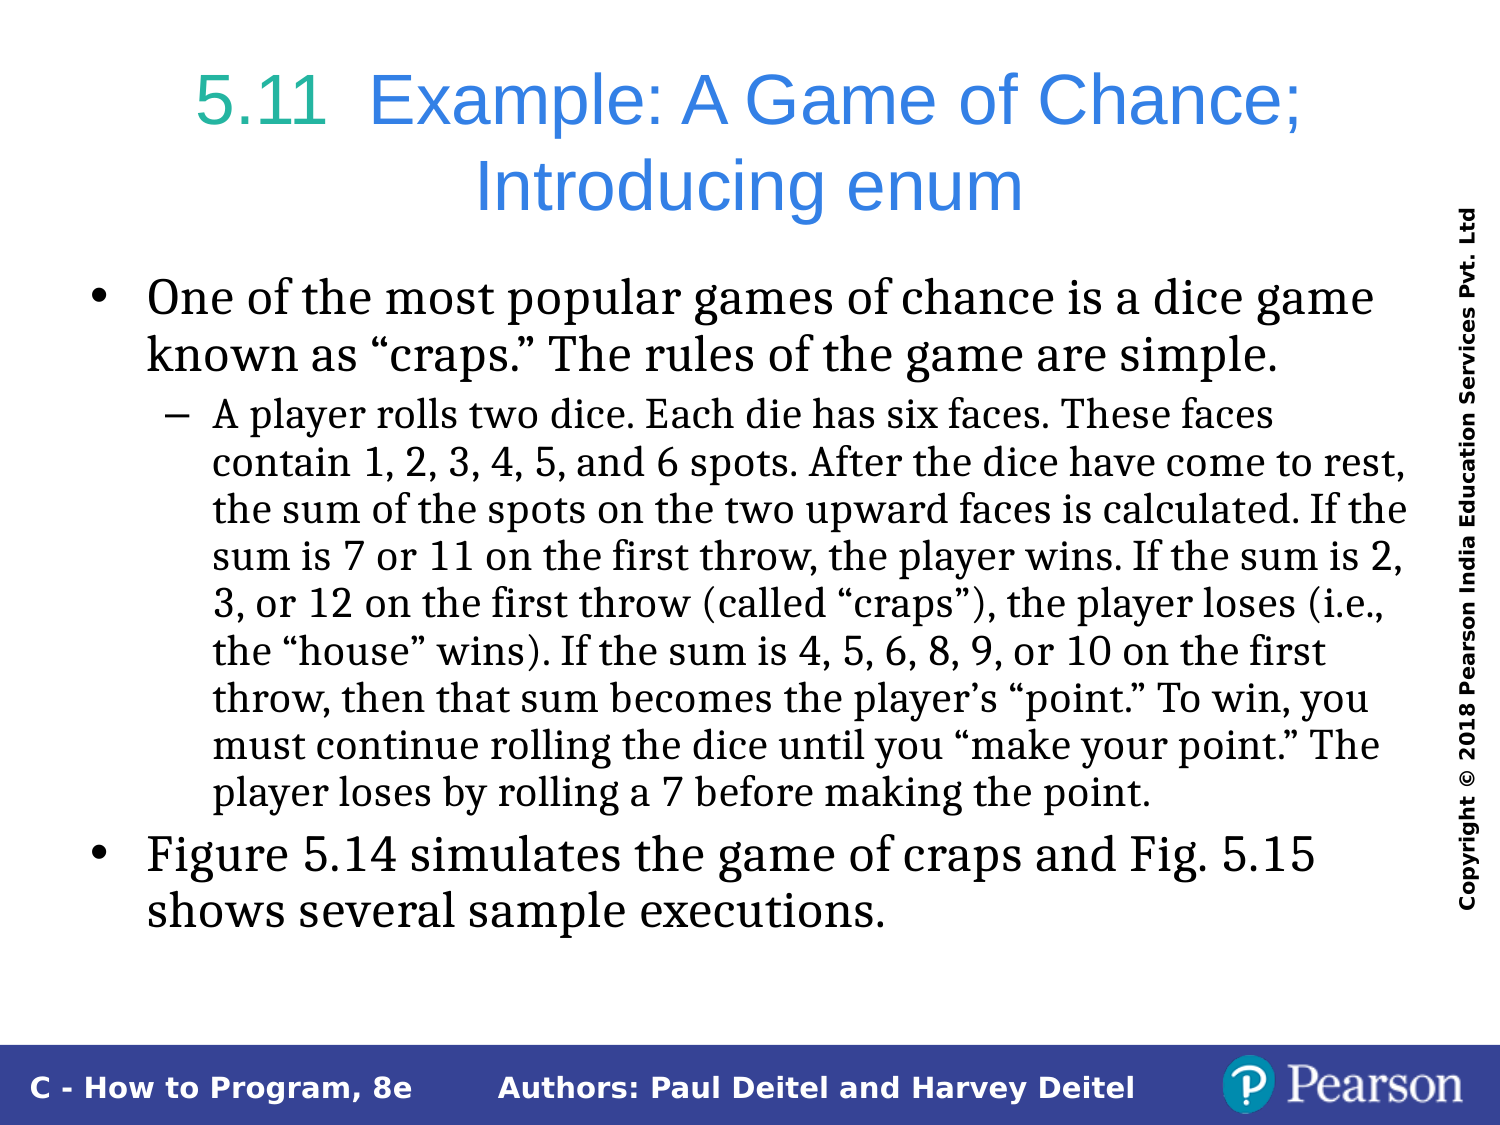

# 5.11  Example: A Game of Chance; Introducing enum
One of the most popular games of chance is a dice game known as “craps.” The rules of the game are simple.
A player rolls two dice. Each die has six faces. These faces contain 1, 2, 3, 4, 5, and 6 spots. After the dice have come to rest, the sum of the spots on the two upward faces is calculated. If the sum is 7 or 11 on the first throw, the player wins. If the sum is 2, 3, or 12 on the first throw (called “craps”), the player loses (i.e., the “house” wins). If the sum is 4, 5, 6, 8, 9, or 10 on the first throw, then that sum becomes the player’s “point.” To win, you must continue rolling the dice until you “make your point.” The player loses by rolling a 7 before making the point.
Figure 5.14 simulates the game of craps and Fig. 5.15 shows several sample executions.